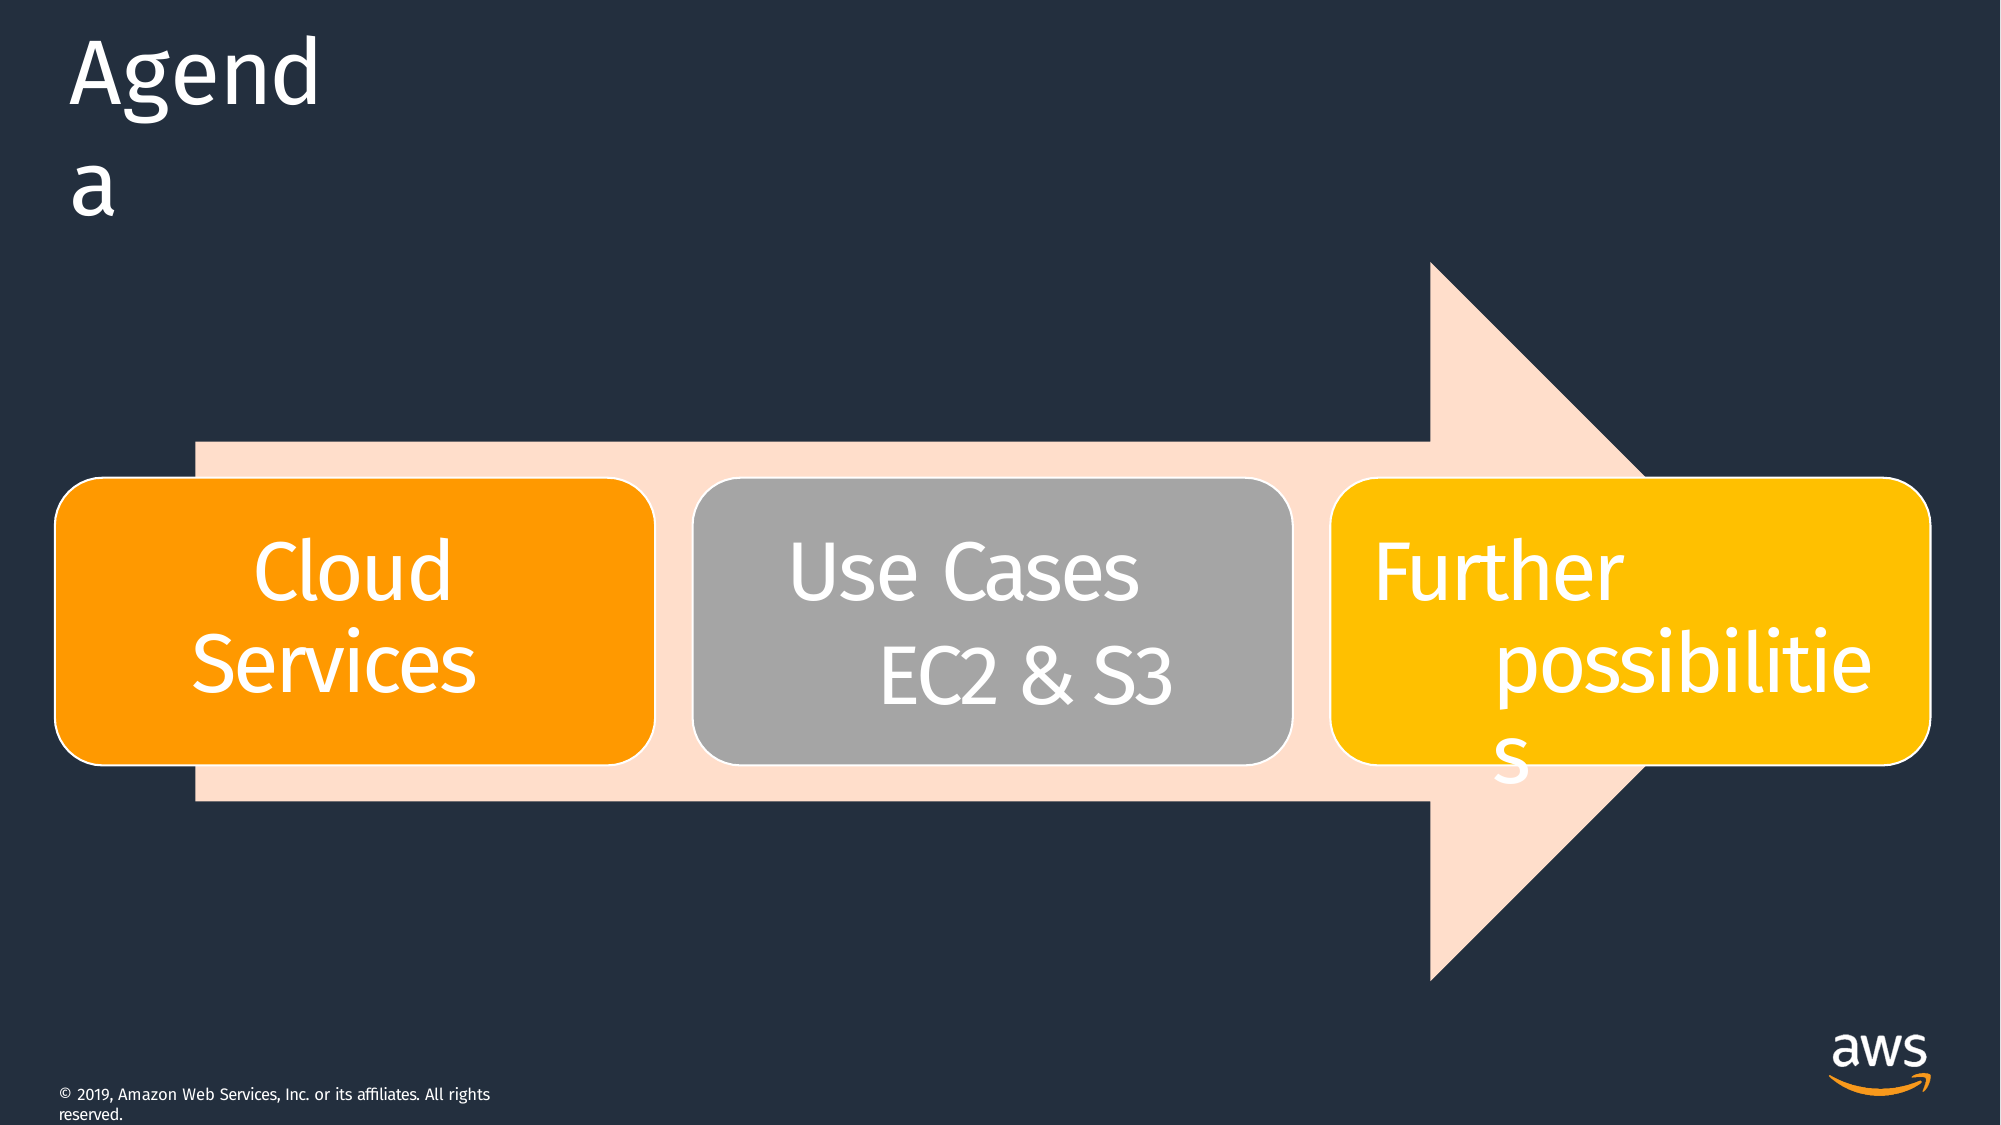

# Agenda

Cloud Services
Use Cases
EC2 & S3
Further possibilities

© 2019, Amazon Web Services, Inc. or its affiliates. All rights reserved.